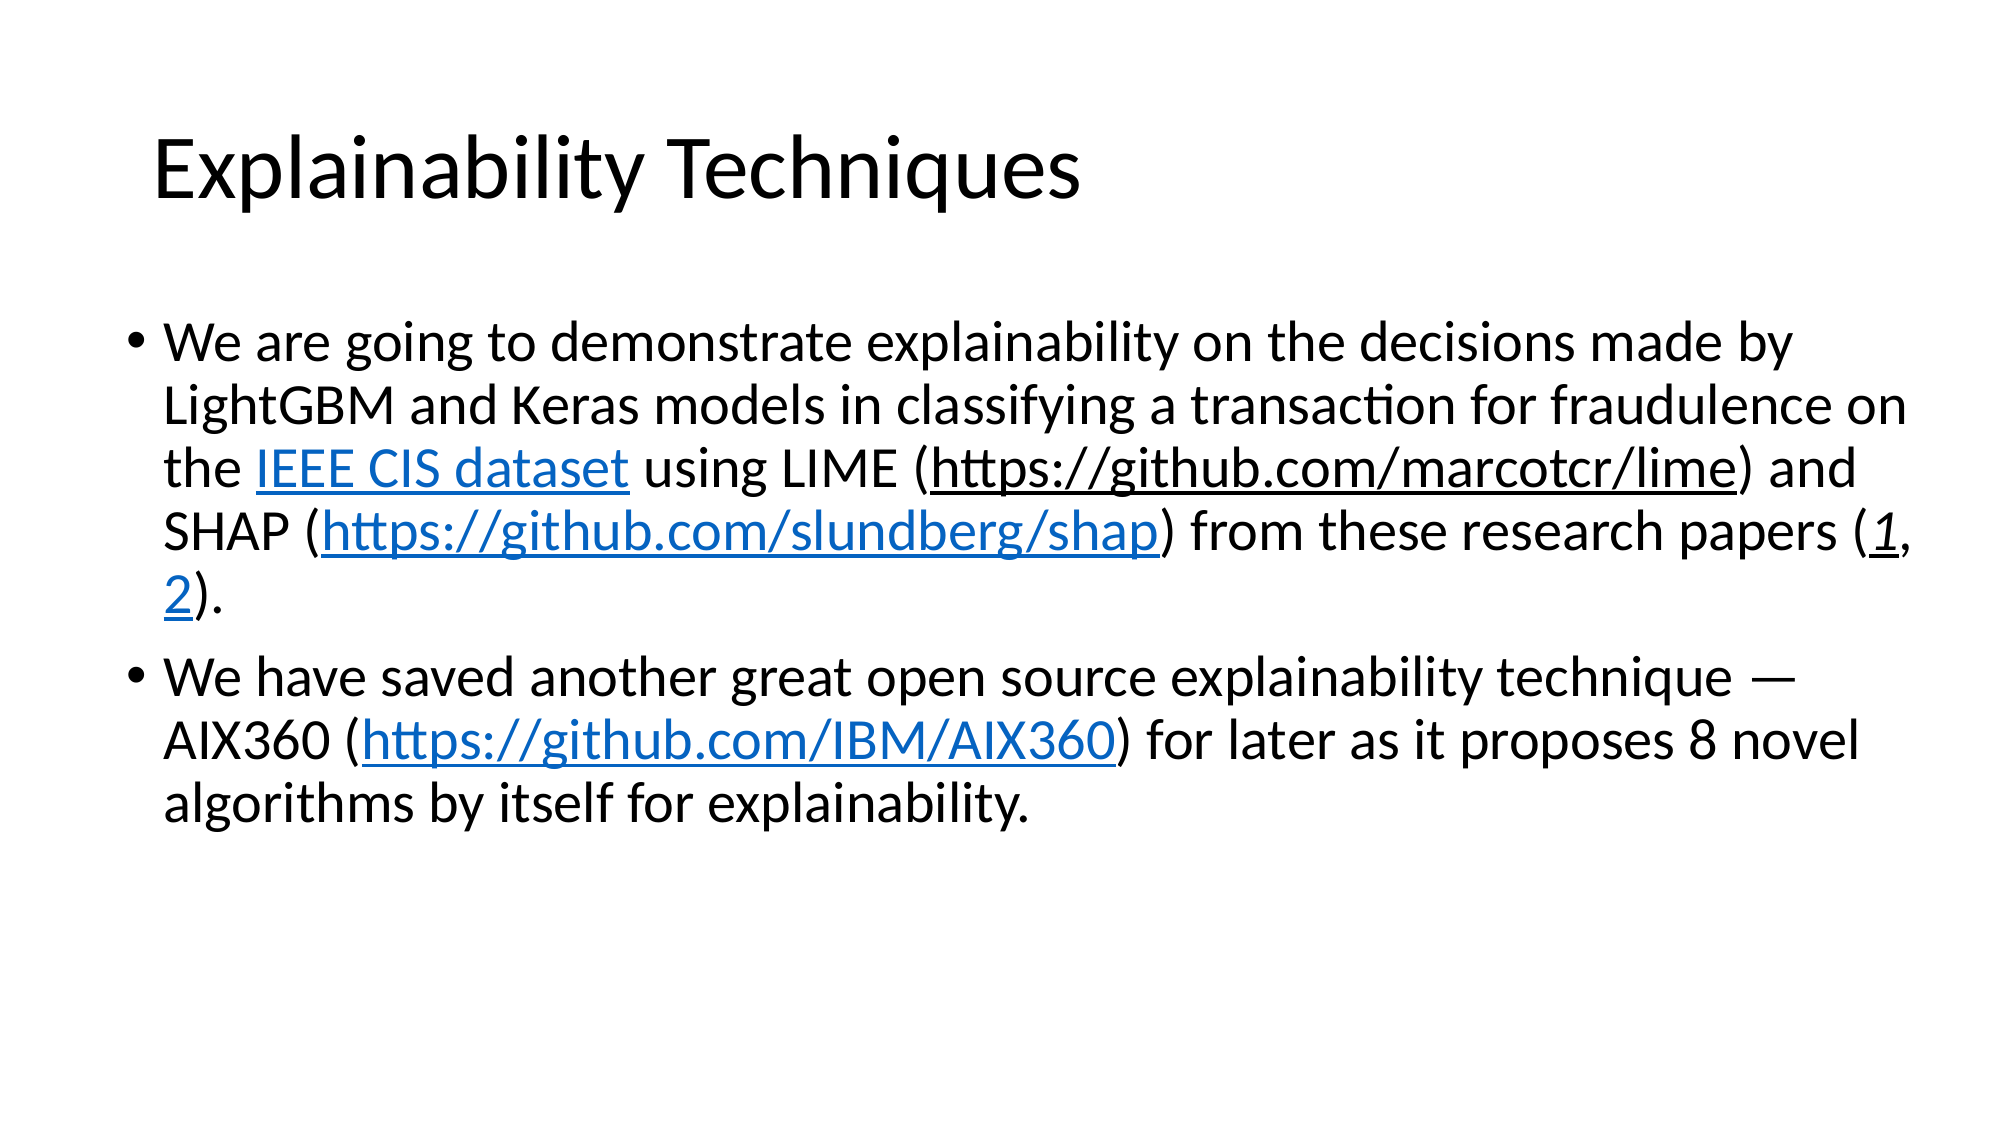

# Explainability Techniques
We are going to demonstrate explainability on the decisions made by LightGBM and Keras models in classifying a transaction for fraudulence on the IEEE CIS dataset using LIME (https://github.com/marcotcr/lime) and SHAP (https://github.com/slundberg/shap) from these research papers (1, 2).
We have saved another great open source explainability technique — AIX360 (https://github.com/IBM/AIX360) for later as it proposes 8 novel algorithms by itself for explainability.